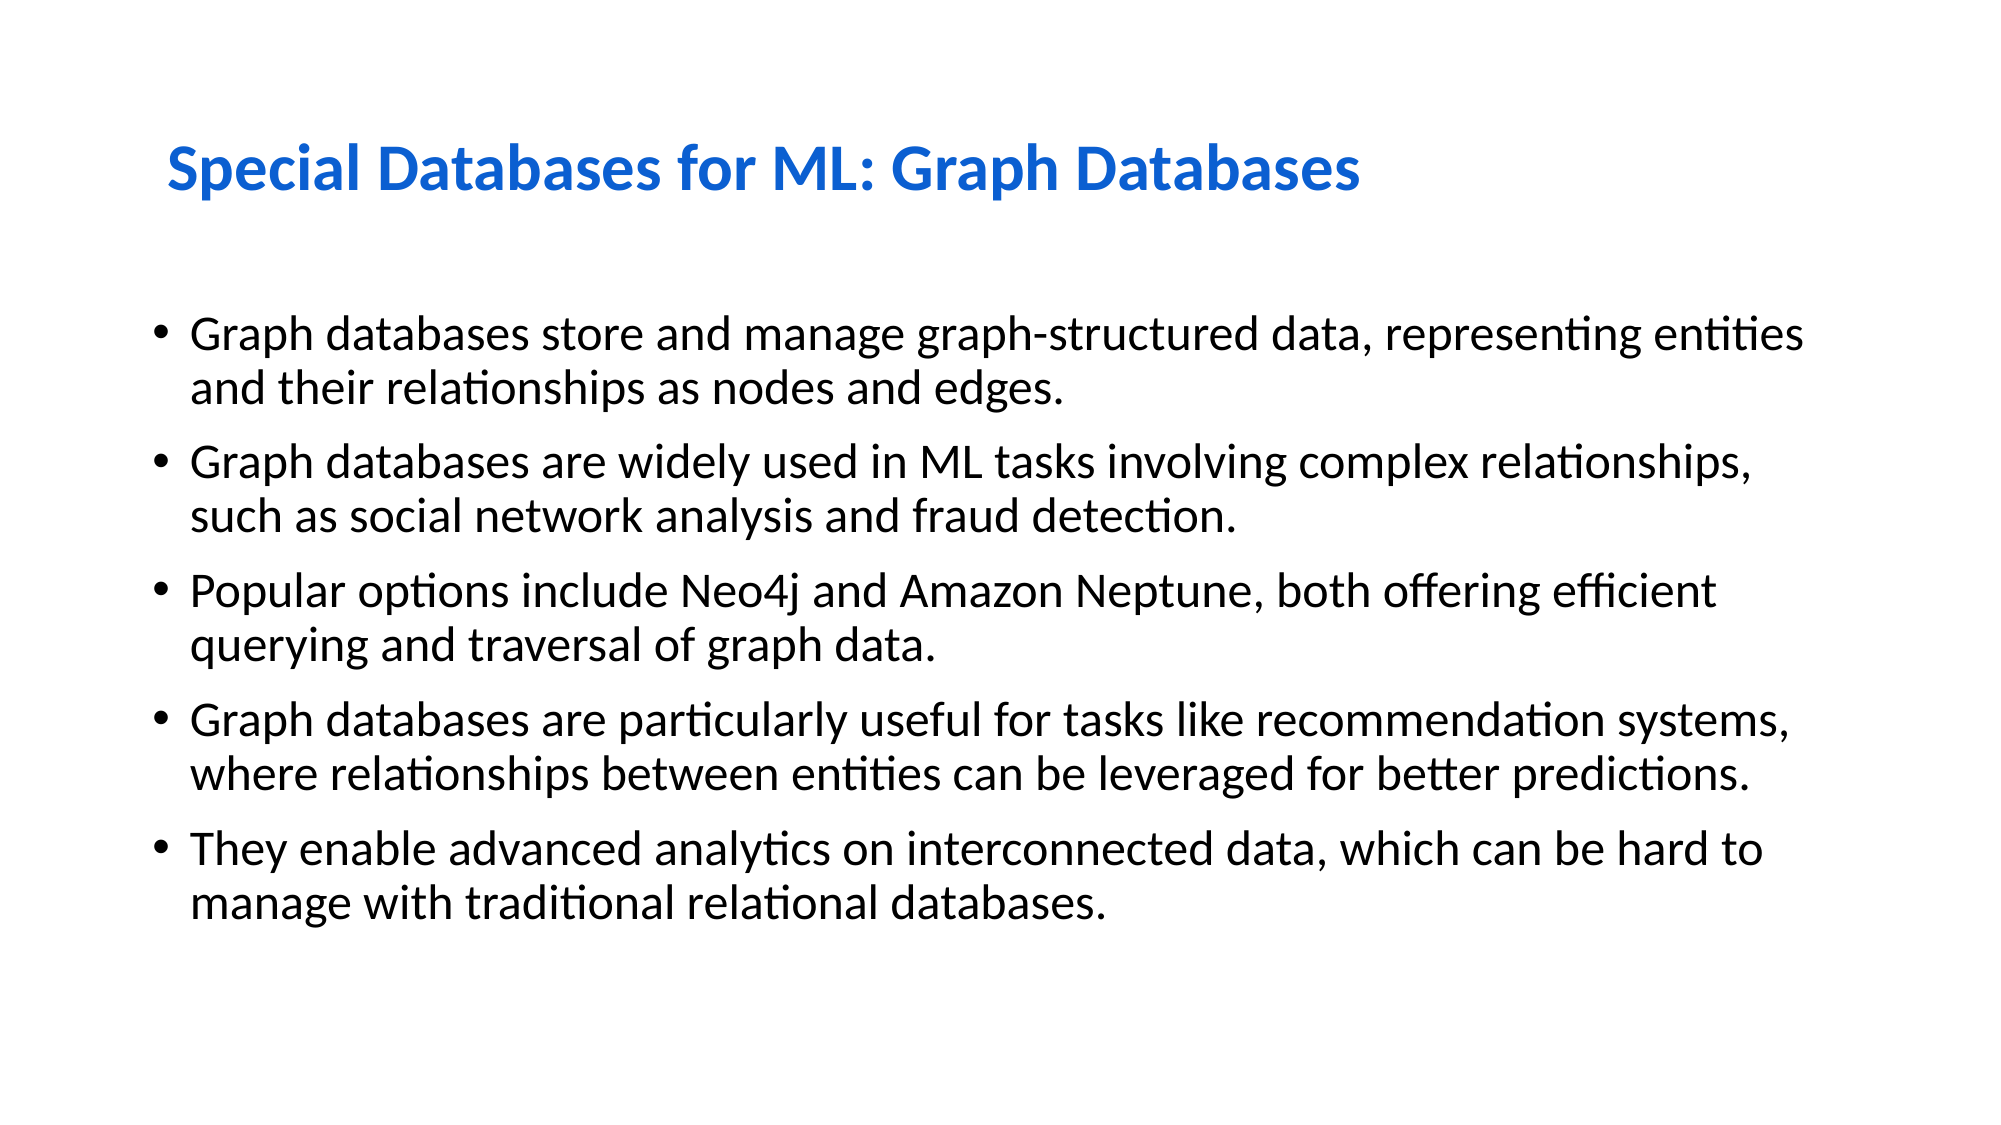

# Special Databases for ML: Graph Databases
Graph databases store and manage graph-structured data, representing entities and their relationships as nodes and edges.
Graph databases are widely used in ML tasks involving complex relationships, such as social network analysis and fraud detection.
Popular options include Neo4j and Amazon Neptune, both offering efficient querying and traversal of graph data.
Graph databases are particularly useful for tasks like recommendation systems, where relationships between entities can be leveraged for better predictions.
They enable advanced analytics on interconnected data, which can be hard to manage with traditional relational databases.